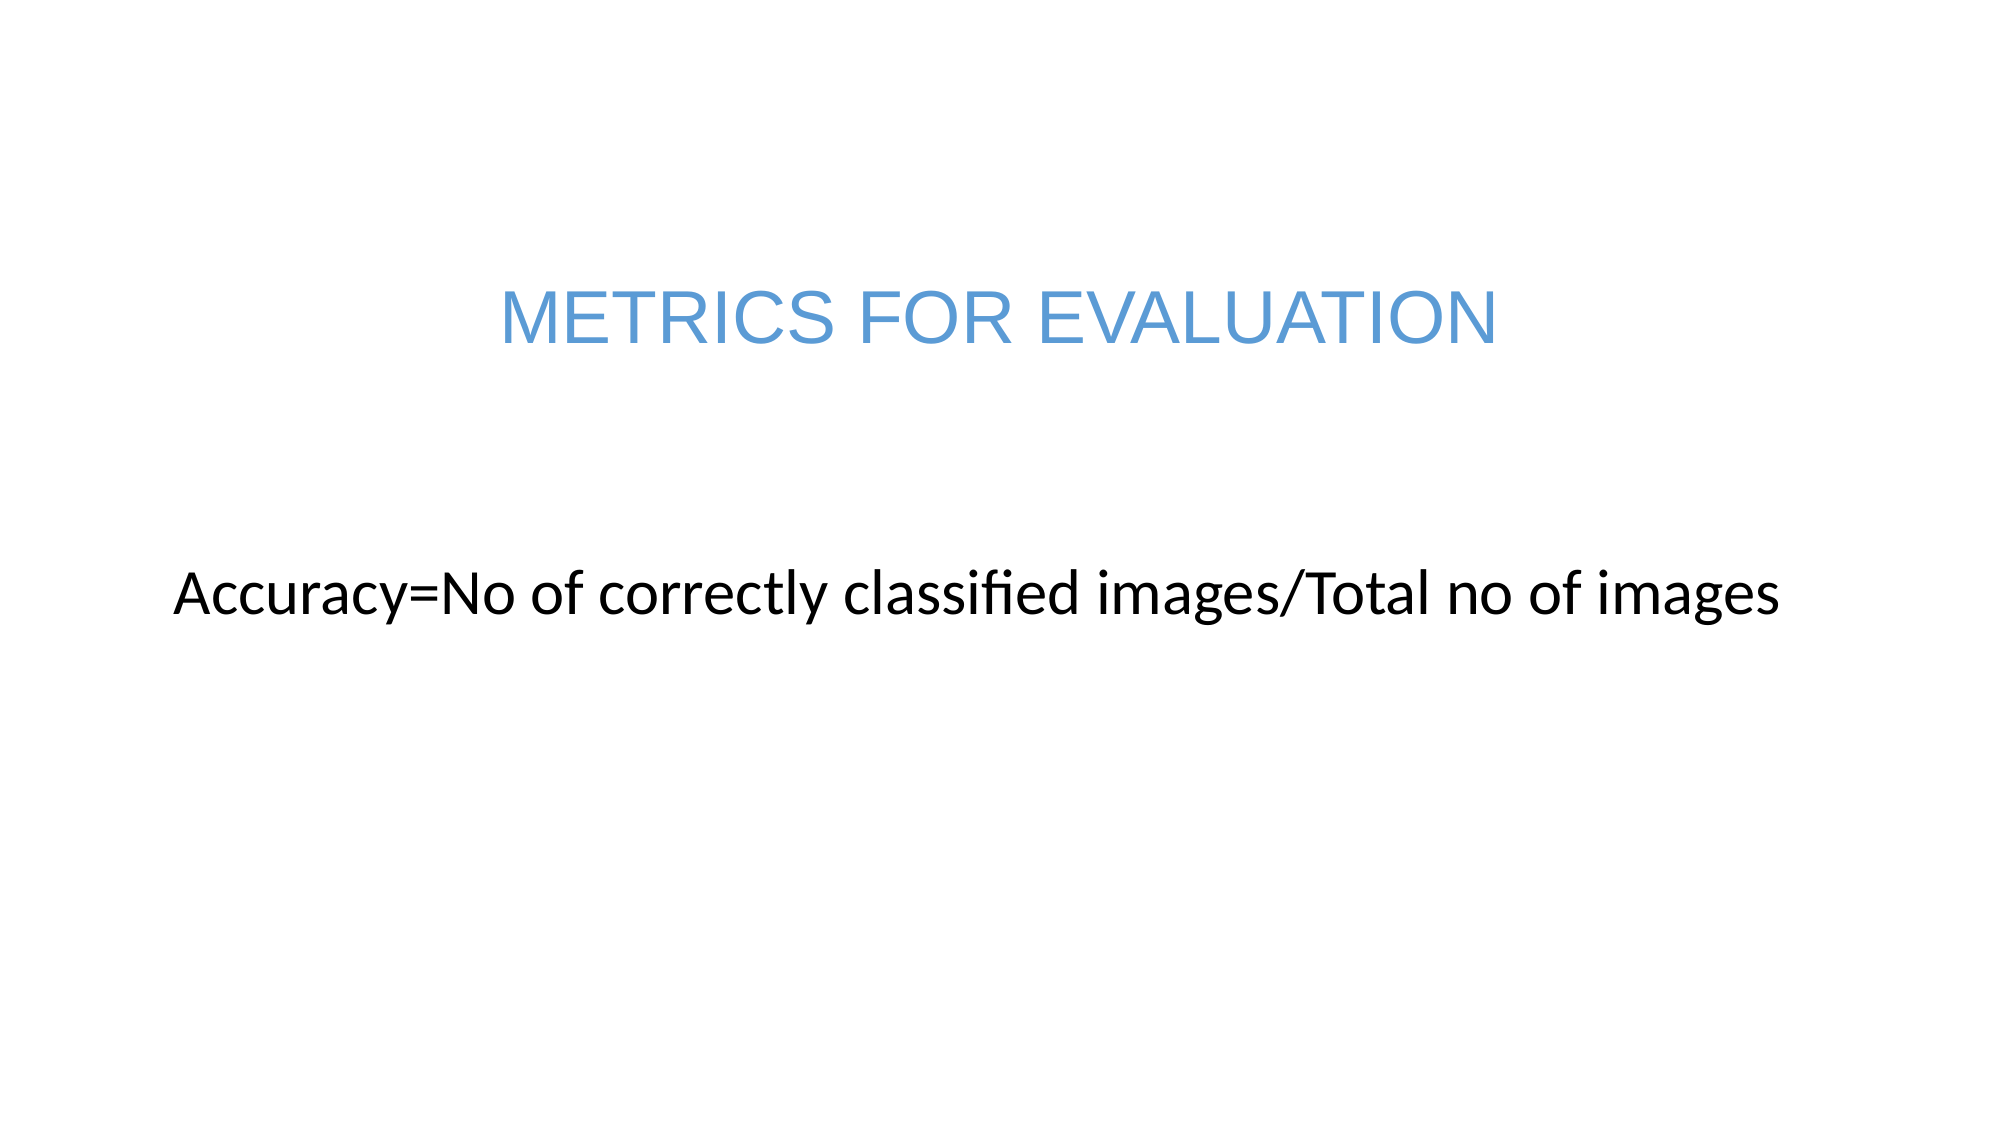

# METRICS FOR EVALUATION
Accuracy=No of correctly classified images/Total no of images